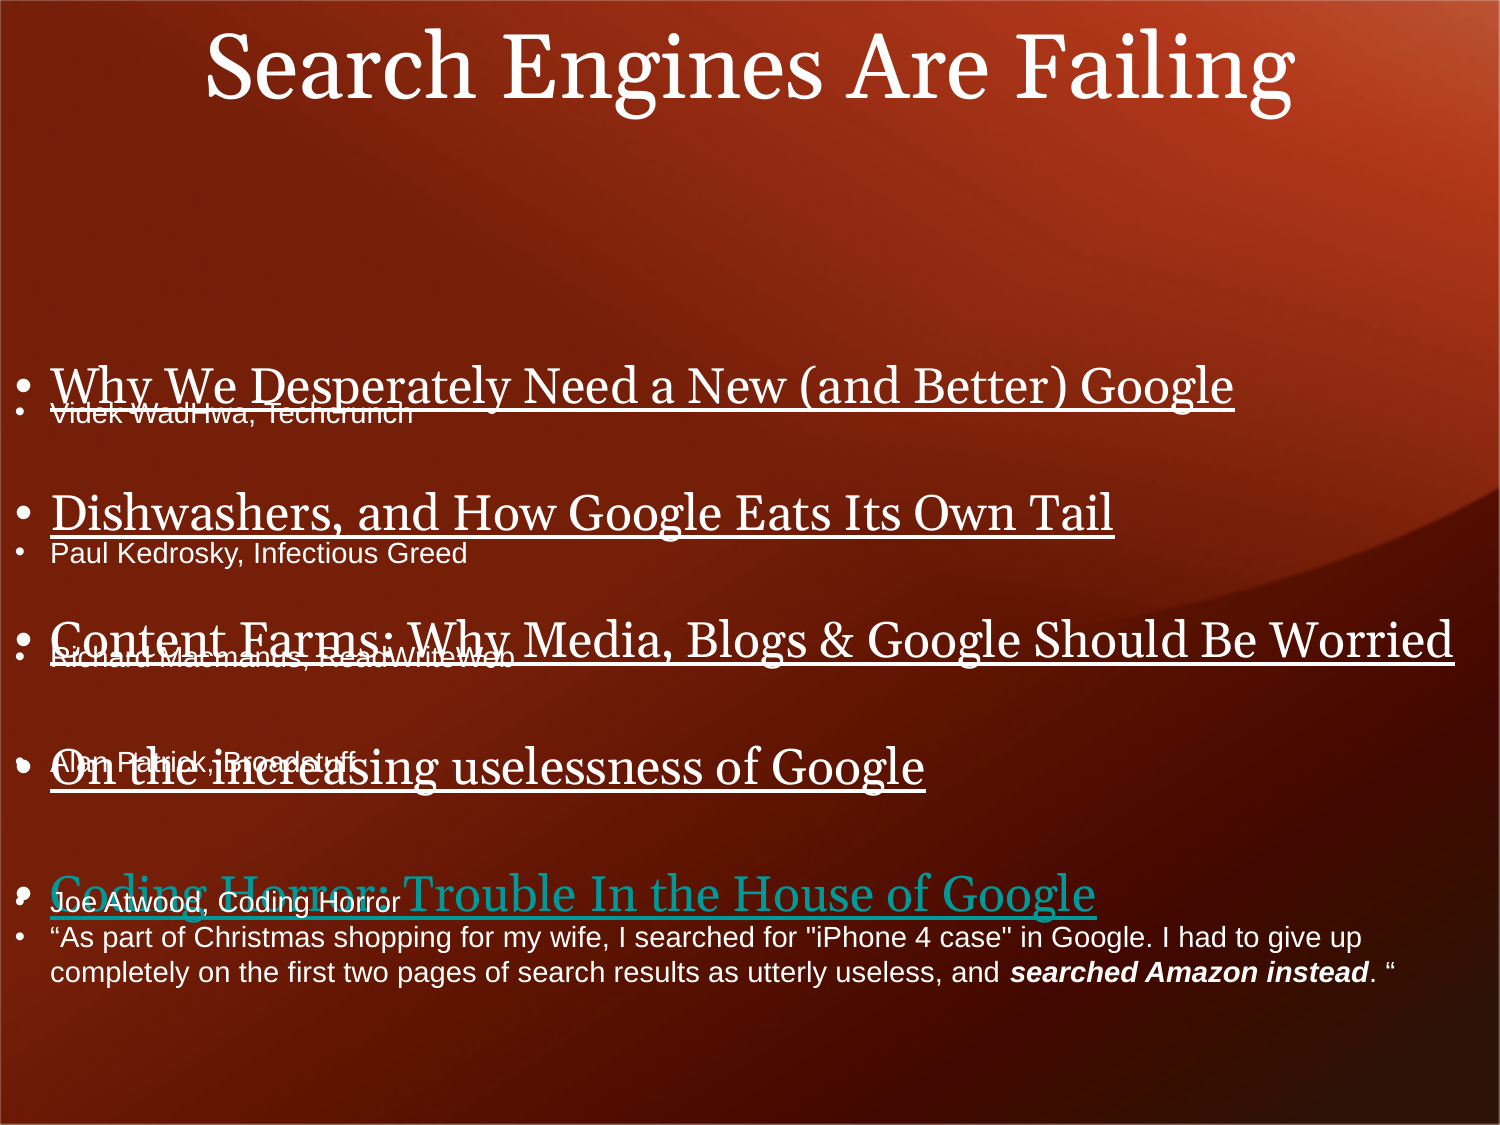

Search Engines Are Failing

Why We Desperately Need a New (and Better) Google
Dishwashers, and How Google Eats Its Own Tail
Content Farms: Why Media, Blogs & Google Should Be Worried
On the increasing uselessness of Google
Coding Horror: Trouble In the House of Google

Videk WadHwa, Techcrunch

Paul Kedrosky, Infectious Greed

Richard Macmanus, ReadWriteWeb

Alan Patrick, Broadstuff

Joe Atwood, Coding Horror
“As part of Christmas shopping for my wife, I searched for "iPhone 4 case" in Google. I had to give up completely on the first two pages of search results as utterly useless, and searched Amazon instead. “